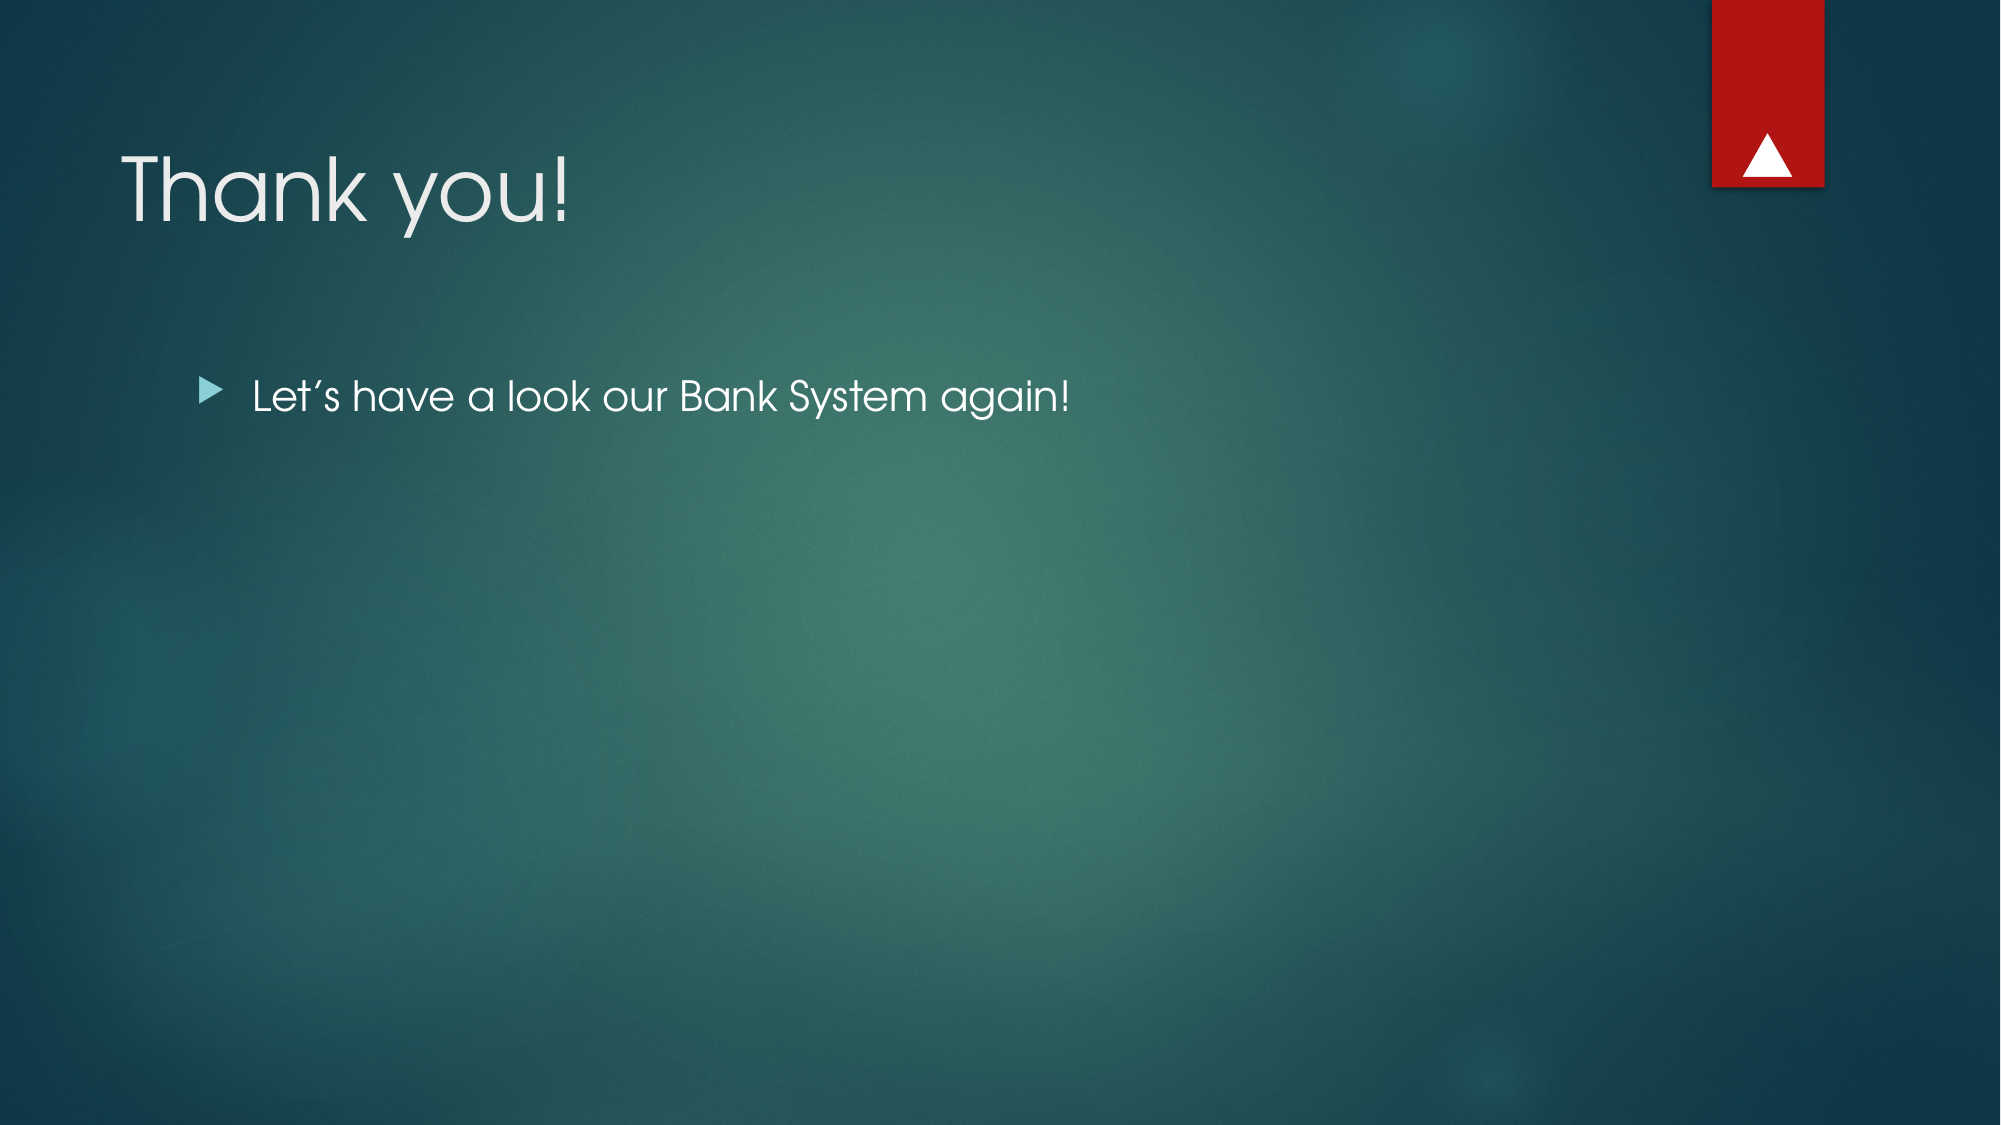

# Thank you!

Let’s have a look our Bank System again!